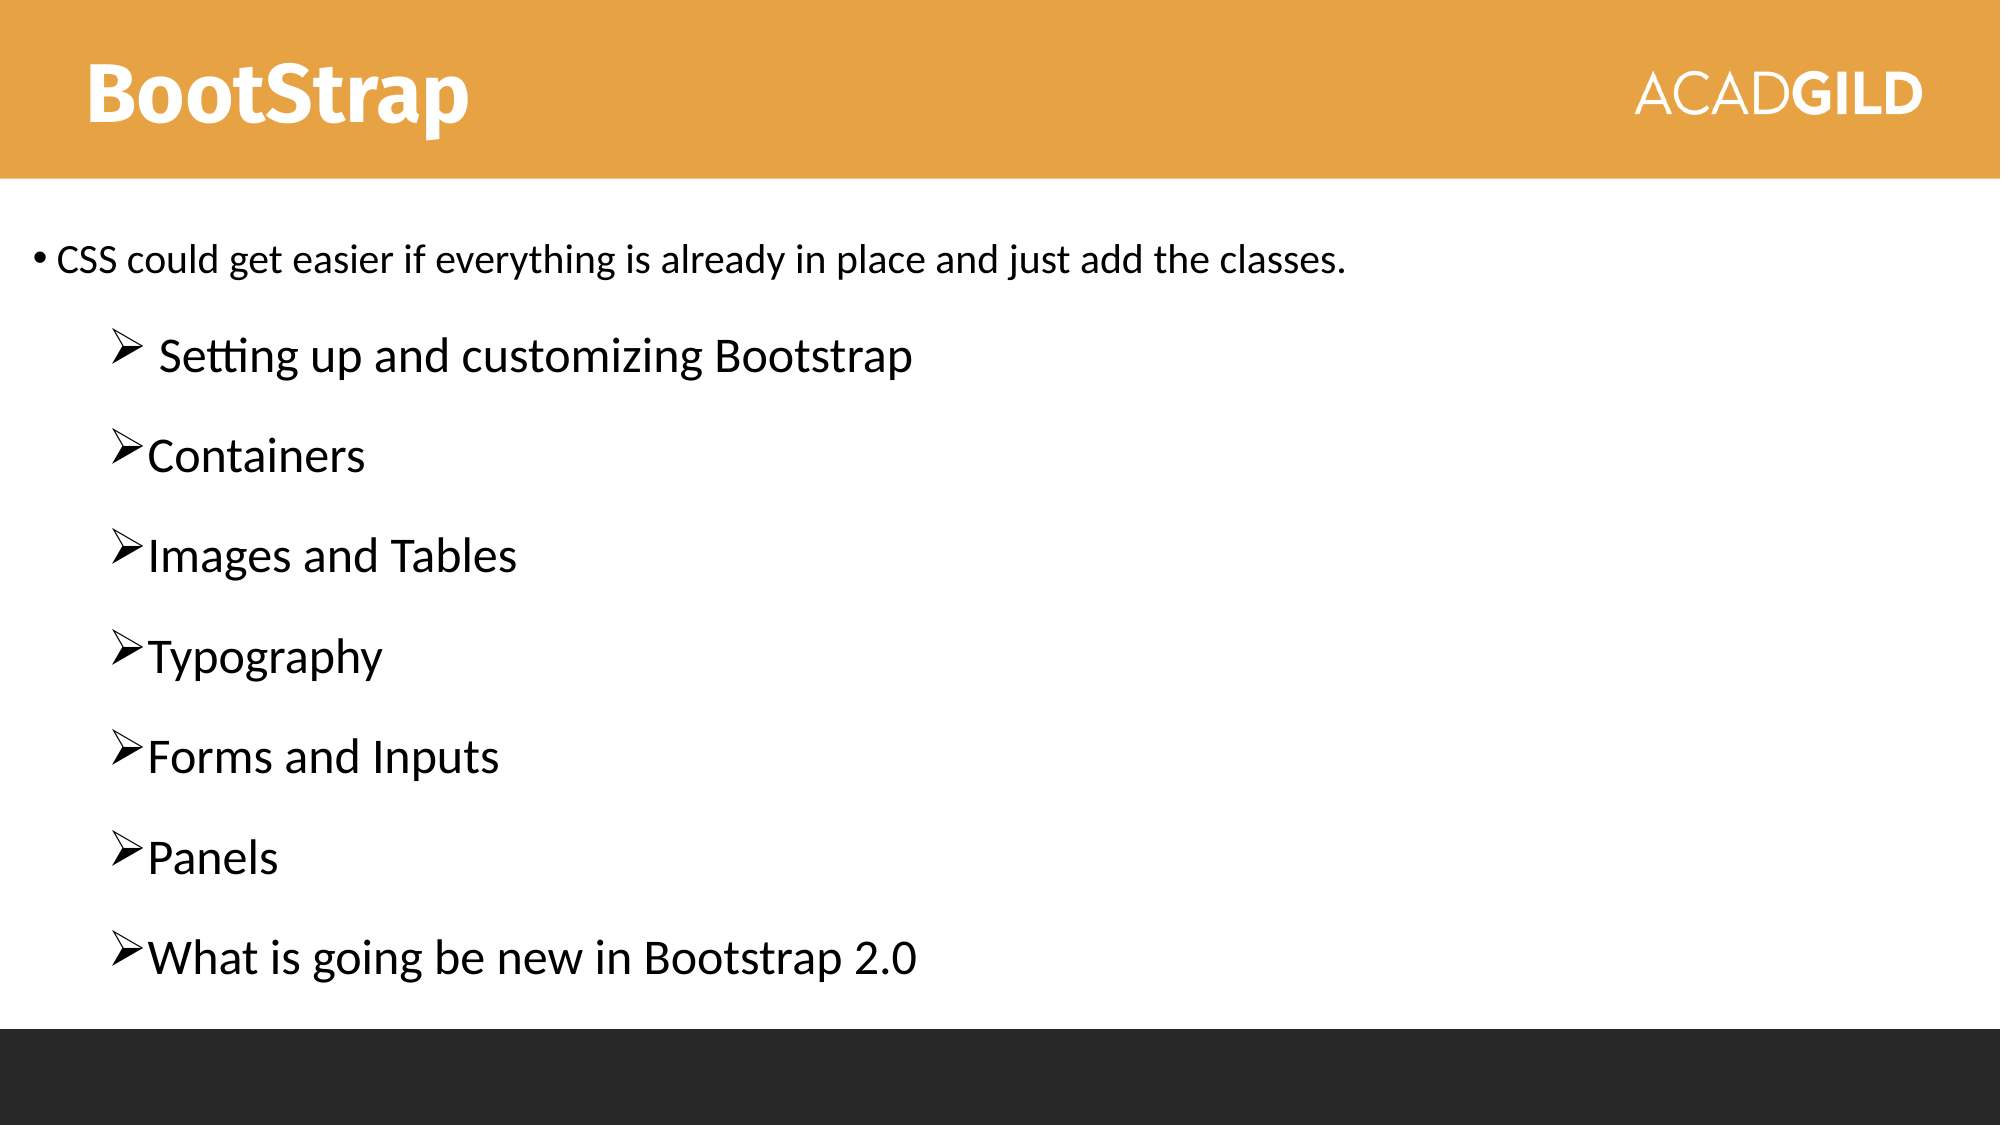

BootStrap
 CSS could get easier if everything is already in place and just add the classes.
 Setting up and customizing Bootstrap
Containers
Images and Tables
Typography
Forms and Inputs
Panels
What is going be new in Bootstrap 2.0